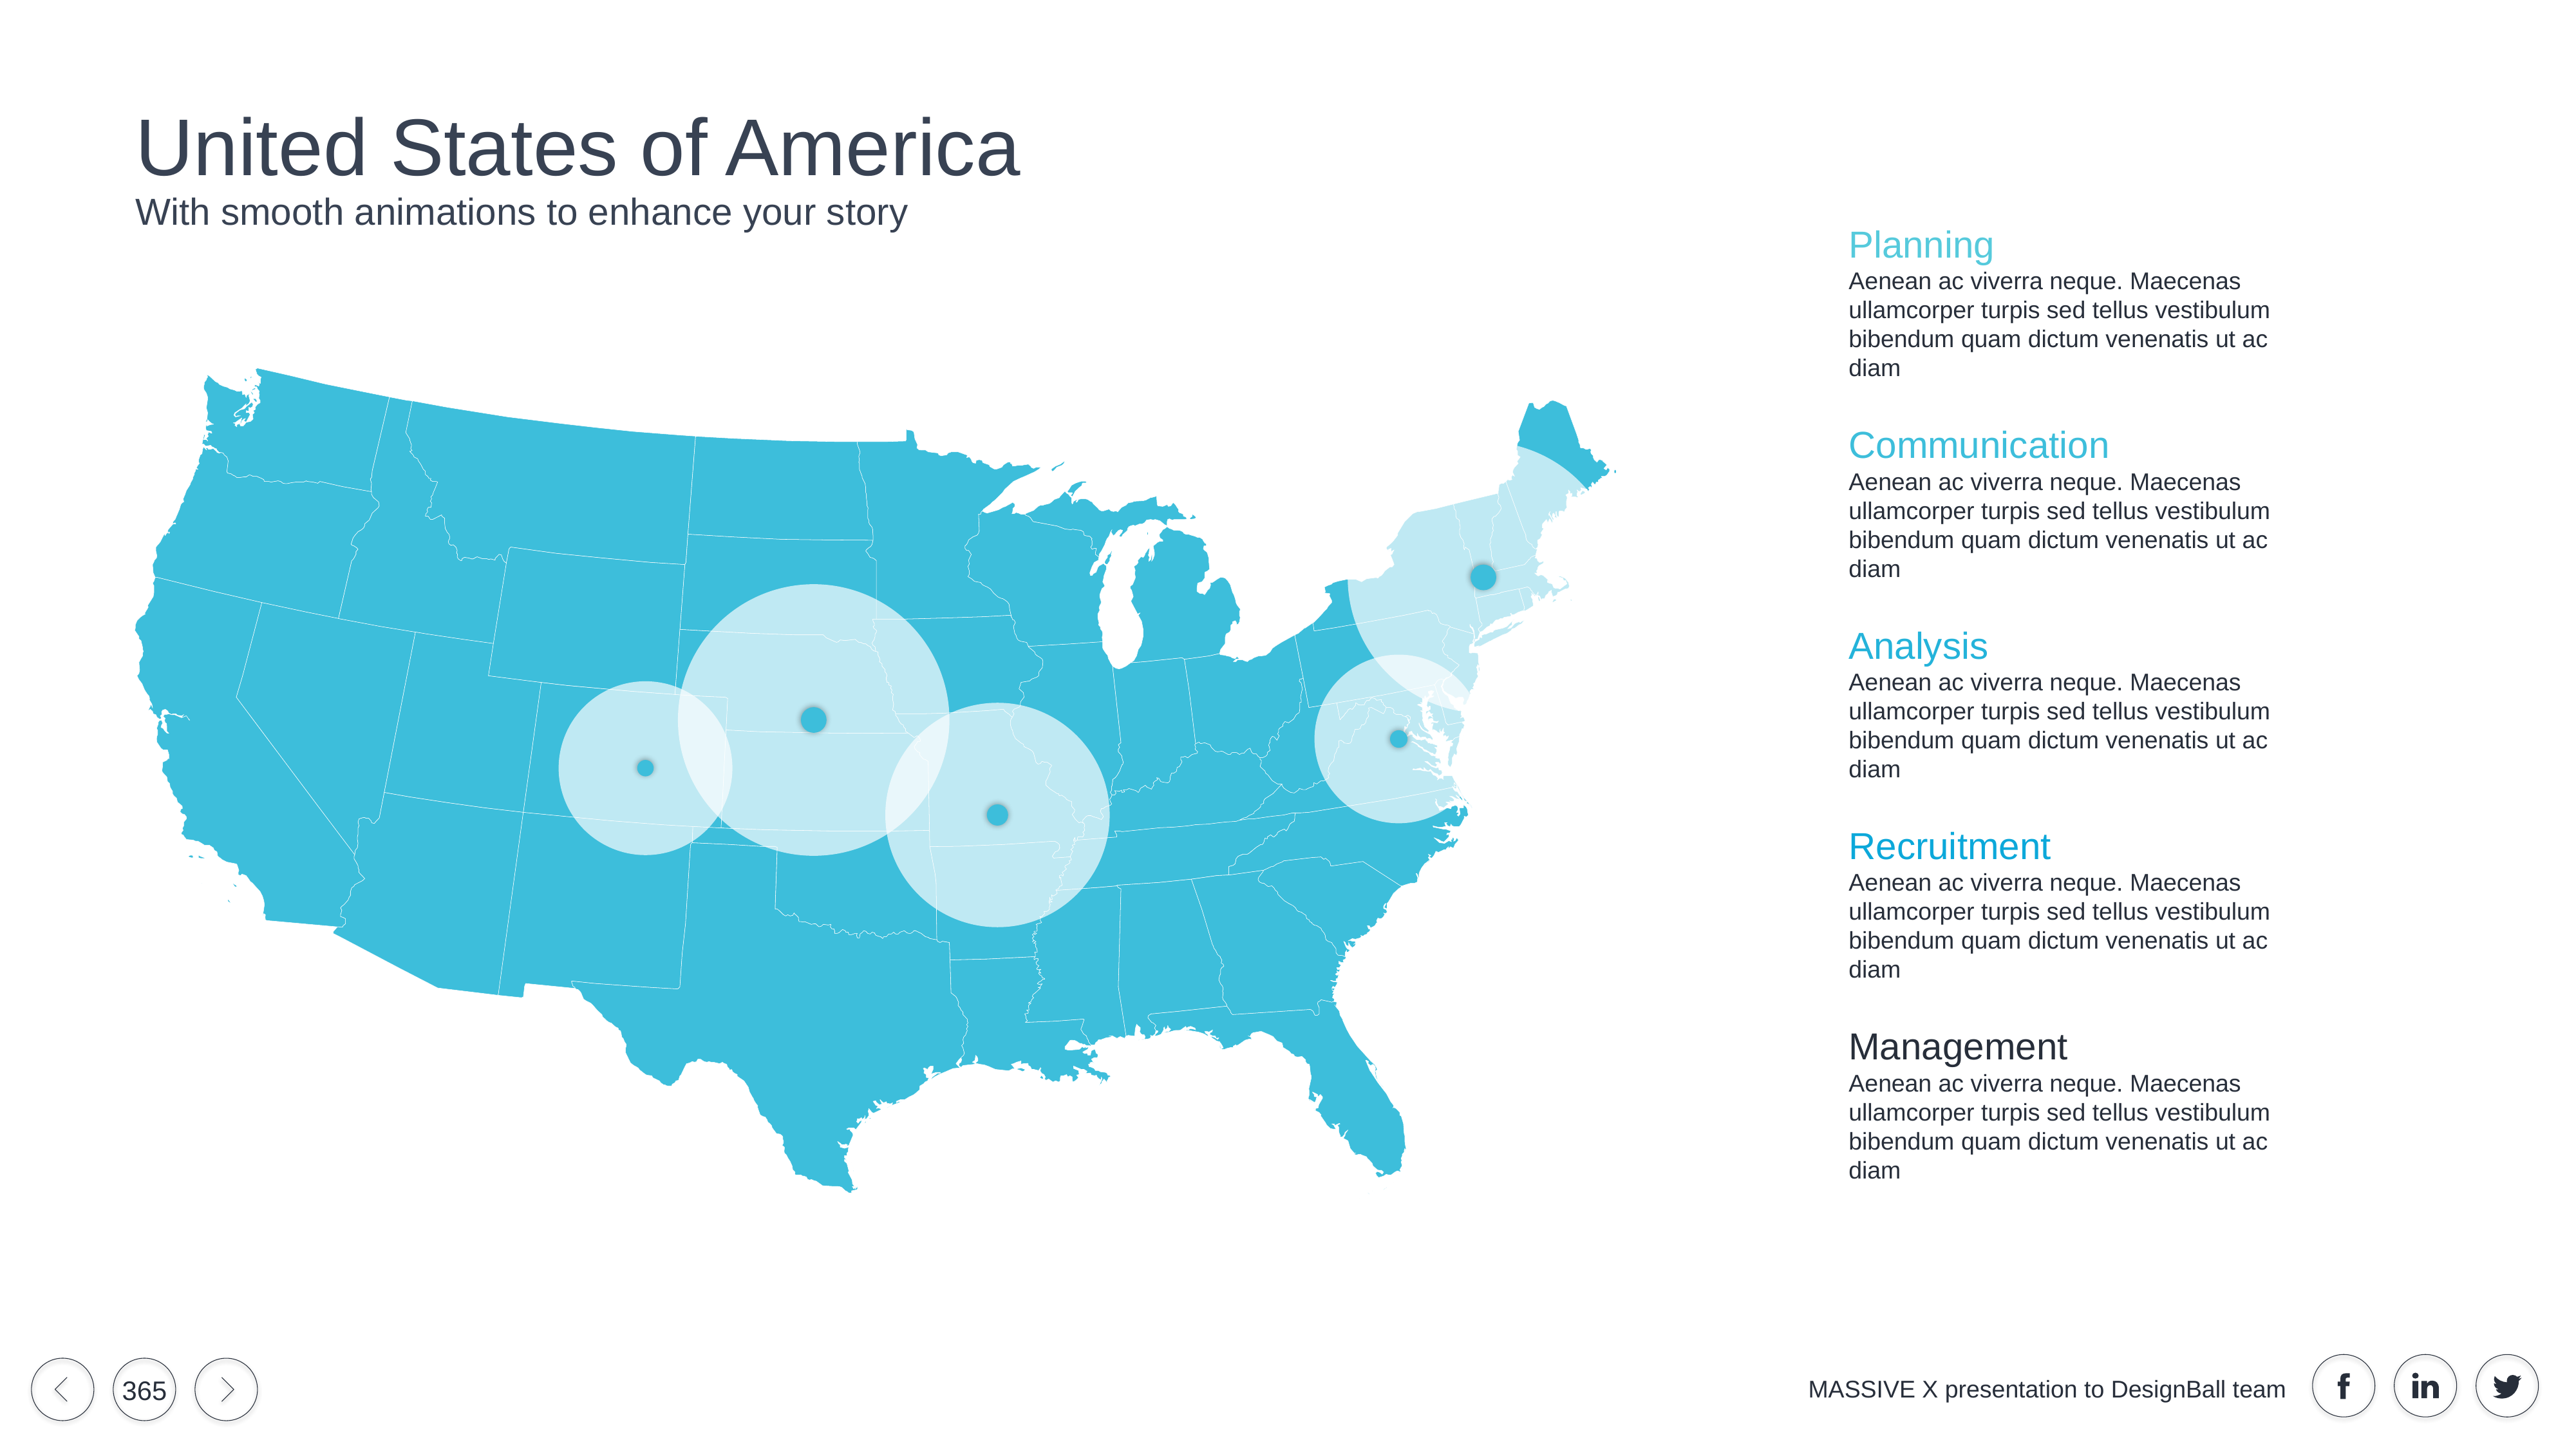

United States of America
With smooth animations to enhance your story

Planning
Aenean ac viverra neque. Maecenas ullamcorper turpis sed tellus vestibulum bibendum quam dictum venenatis ut ac diam

Communication
Aenean ac viverra neque. Maecenas ullamcorper turpis sed tellus vestibulum bibendum quam dictum venenatis ut ac diam

Analysis
Aenean ac viverra neque. Maecenas ullamcorper turpis sed tellus vestibulum bibendum quam dictum venenatis ut ac diam

Recruitment
Aenean ac viverra neque. Maecenas ullamcorper turpis sed tellus vestibulum bibendum quam dictum venenatis ut ac diam

Management
Aenean ac viverra neque. Maecenas ullamcorper turpis sed tellus vestibulum bibendum quam dictum venenatis ut ac diam